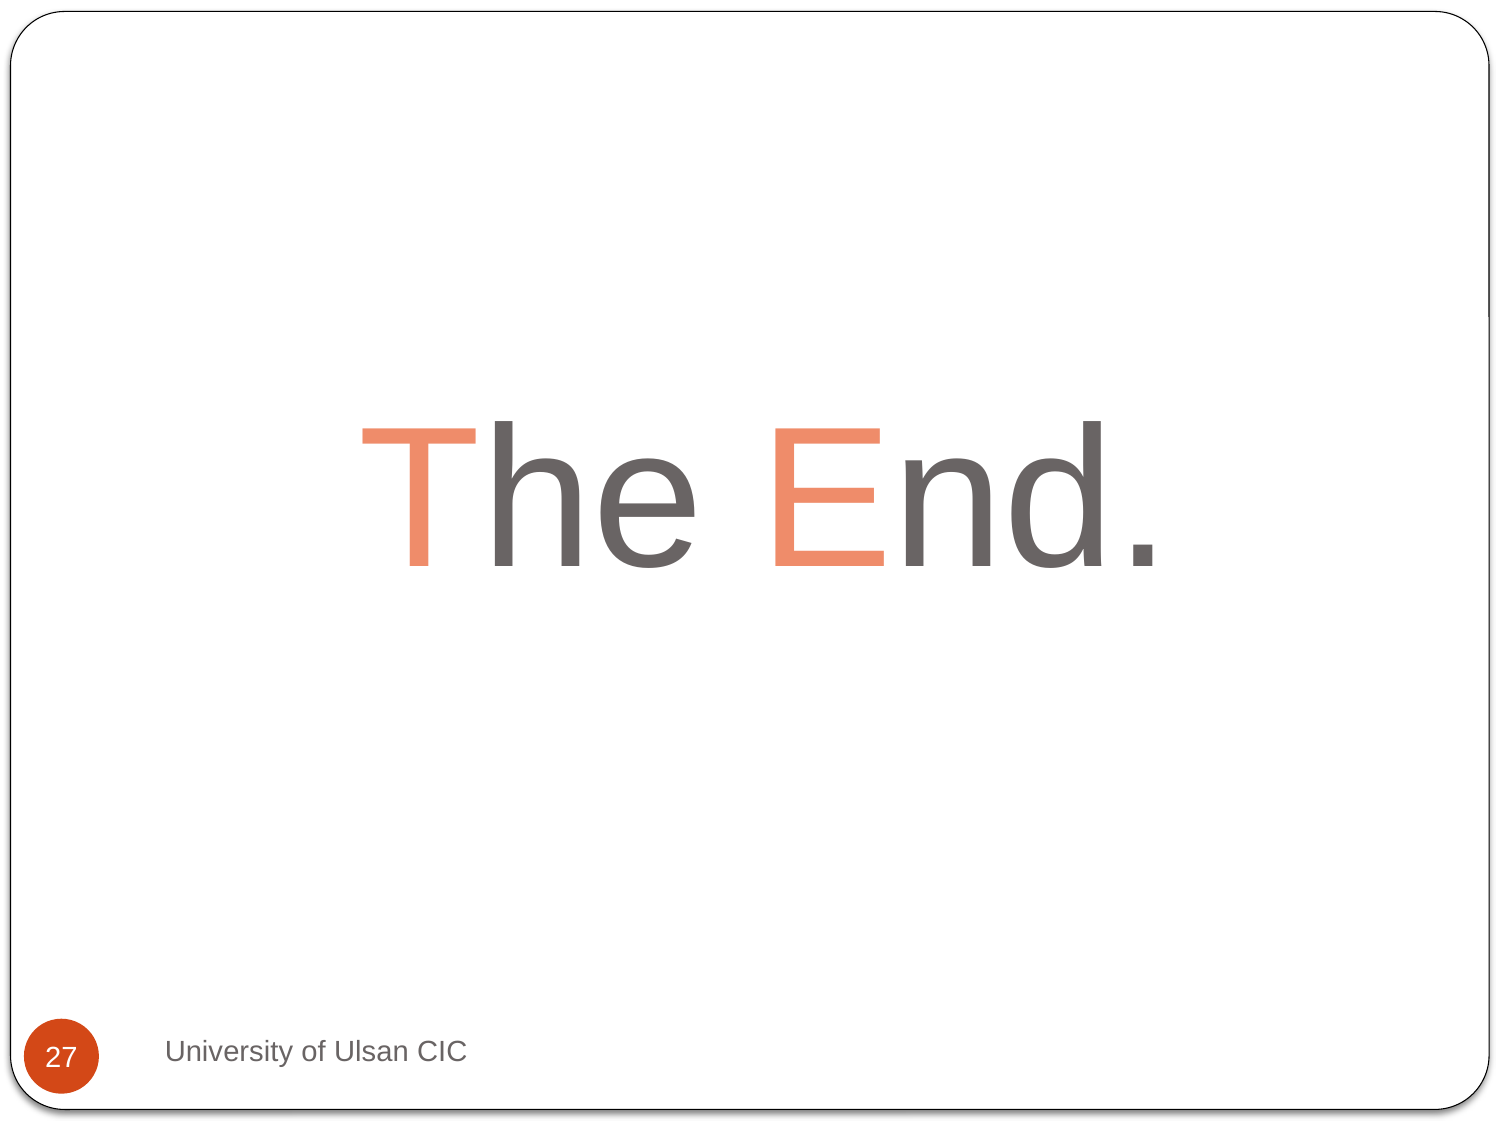

# The End.
University of Ulsan CIC
27